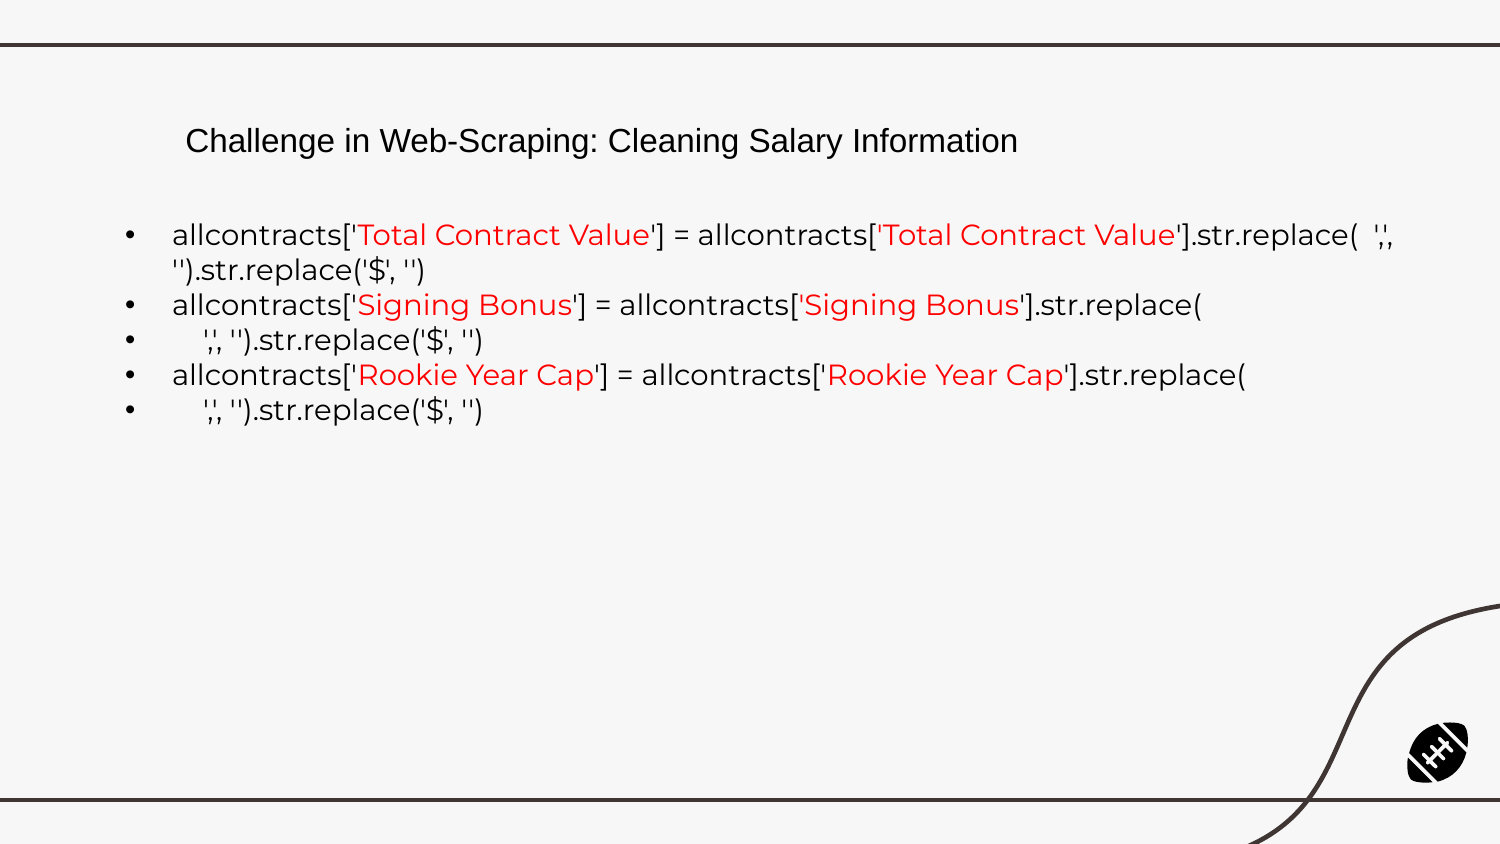

Challenge in Web-Scraping: Cleaning Salary Information

allcontracts['Total Contract Value'] = allcontracts['Total Contract Value'].str.replace(  ',', '').str.replace('$', '')
allcontracts['Signing Bonus'] = allcontracts['Signing Bonus'].str.replace(
    ',', '').str.replace('$', '')
allcontracts['Rookie Year Cap'] = allcontracts['Rookie Year Cap'].str.replace(
    ',', '').str.replace('$', '')